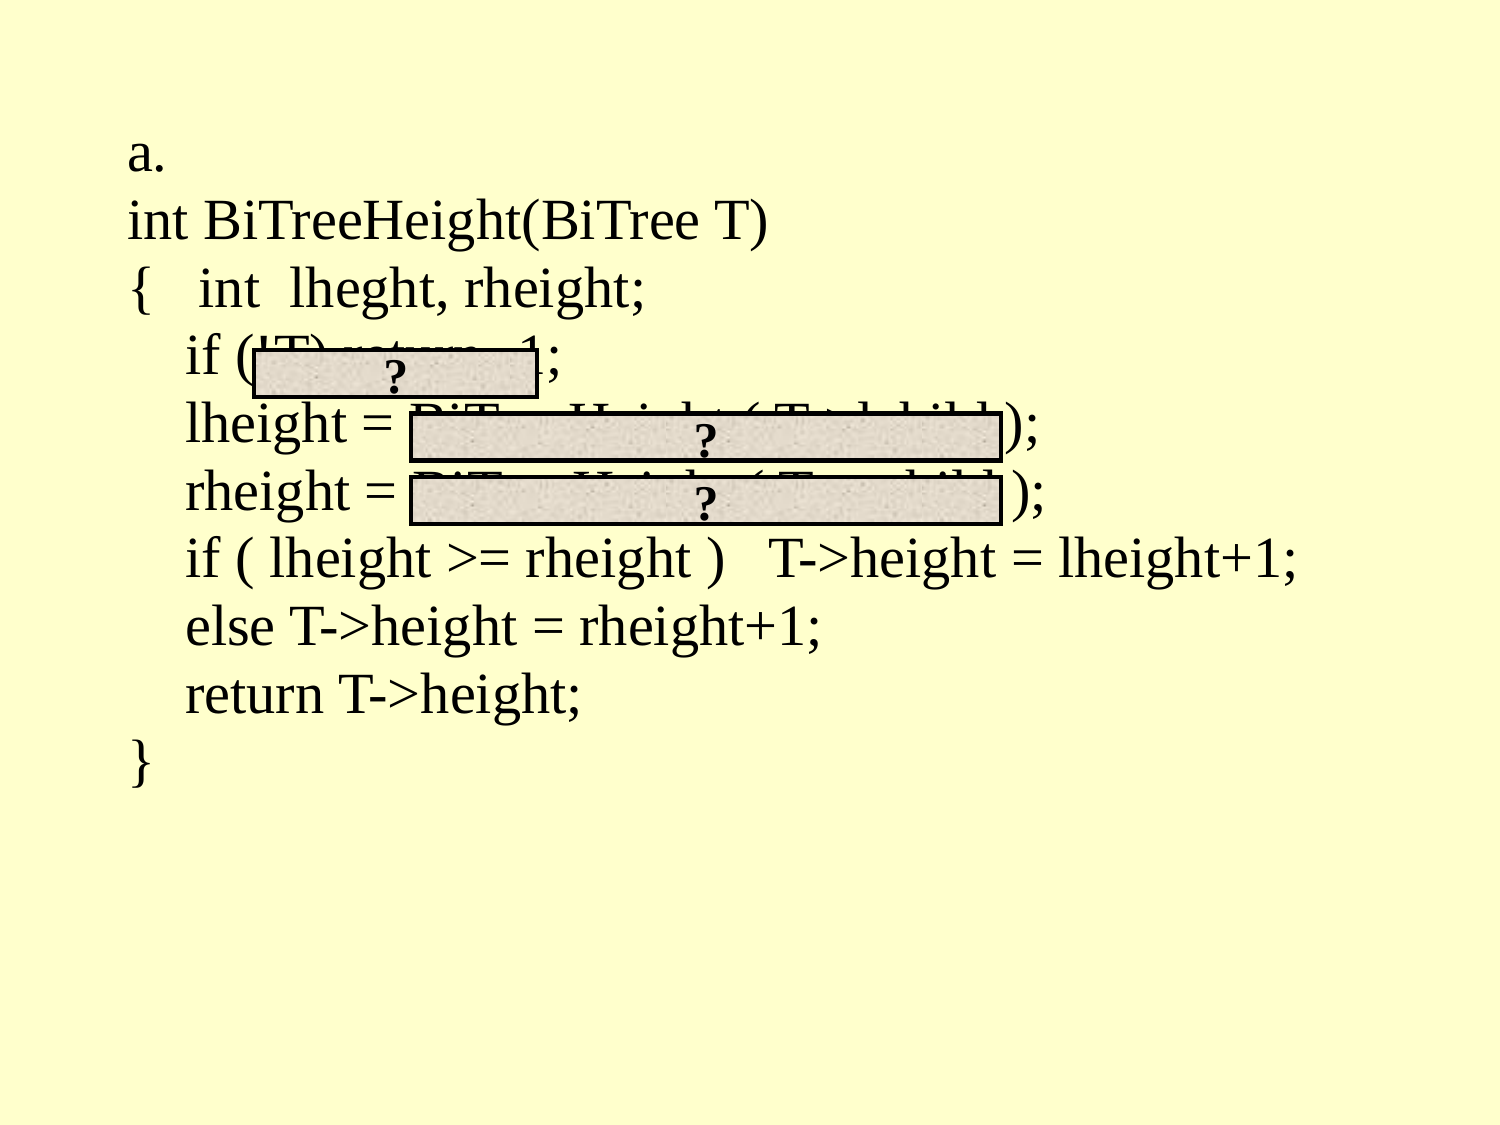

a.
int BiTreeHeight(BiTree T)
{   int  lheght, rheight;
    if (!T) return -1;
    lheight = BiTreeHeight ( T->lchild );
    rheight = BiTreeHeight ( T->rchild );
    if ( lheight >= rheight )   T->height = lheight+1;
    else T->height = rheight+1;
    return T->height;
}
?
?
?